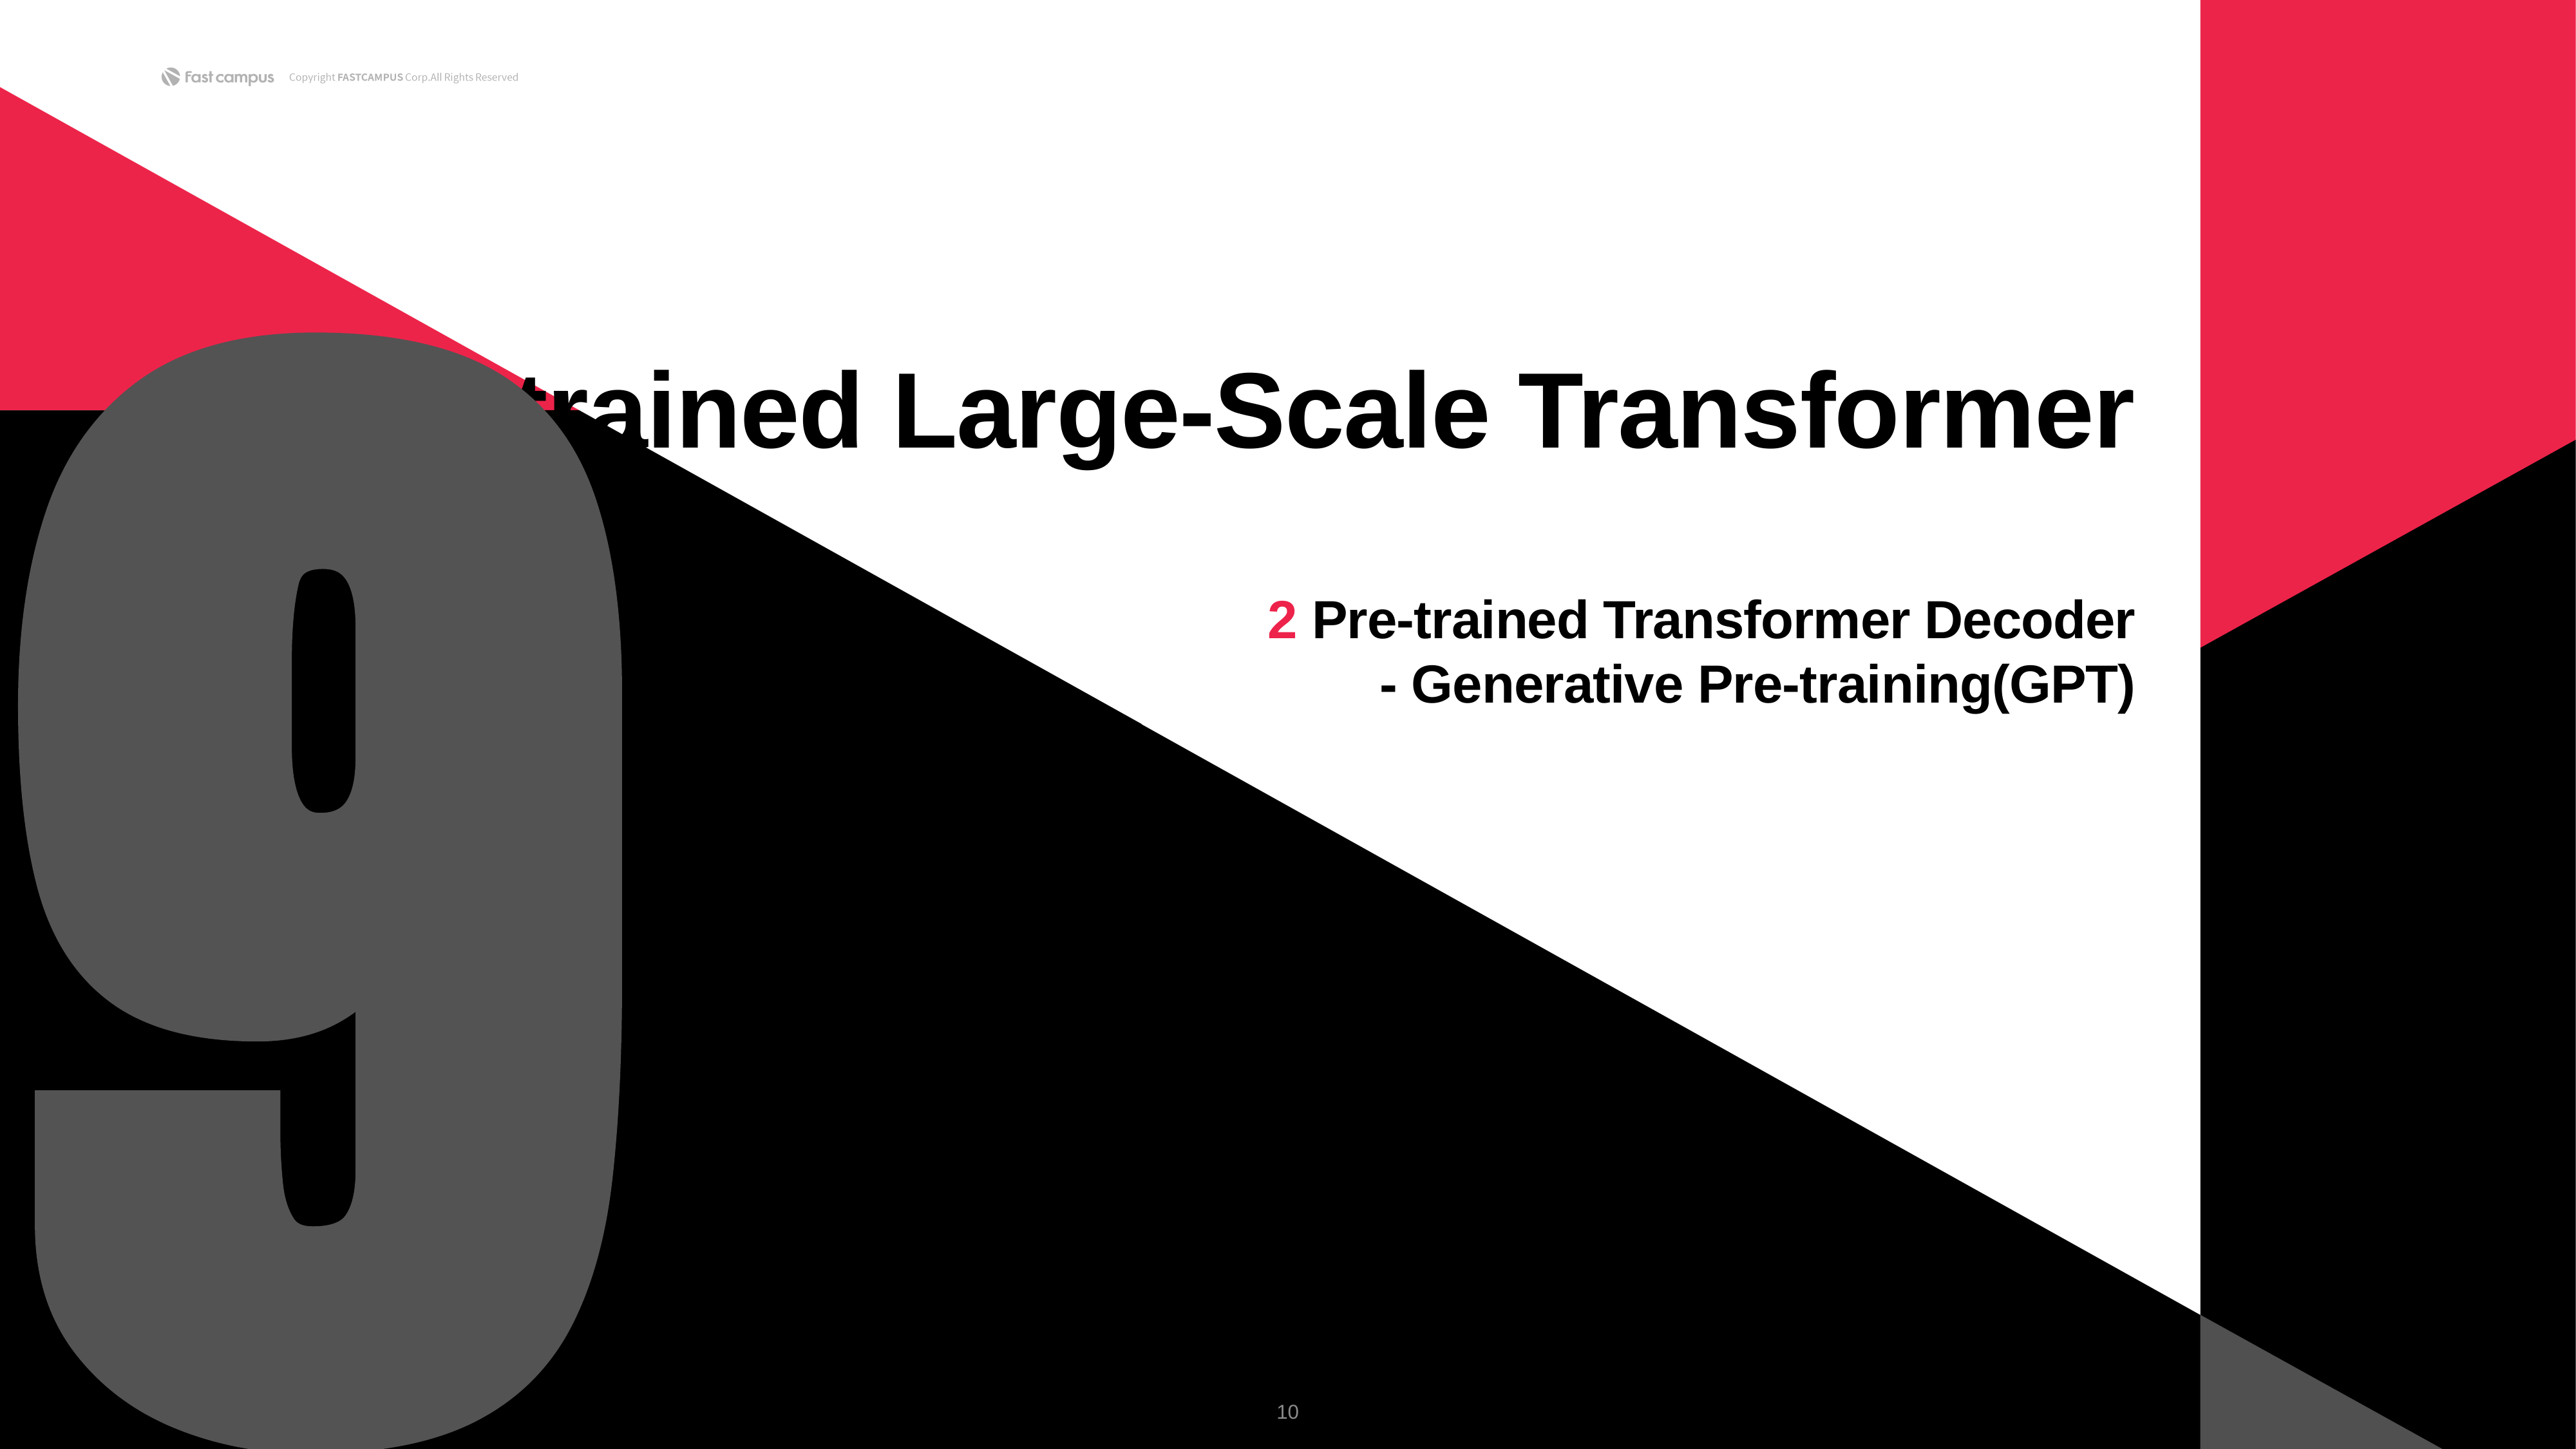

9
Pretrained Large-Scale Transformer

2 Pre-trained Transformer Decoder
- Generative Pre-training(GPT)

10